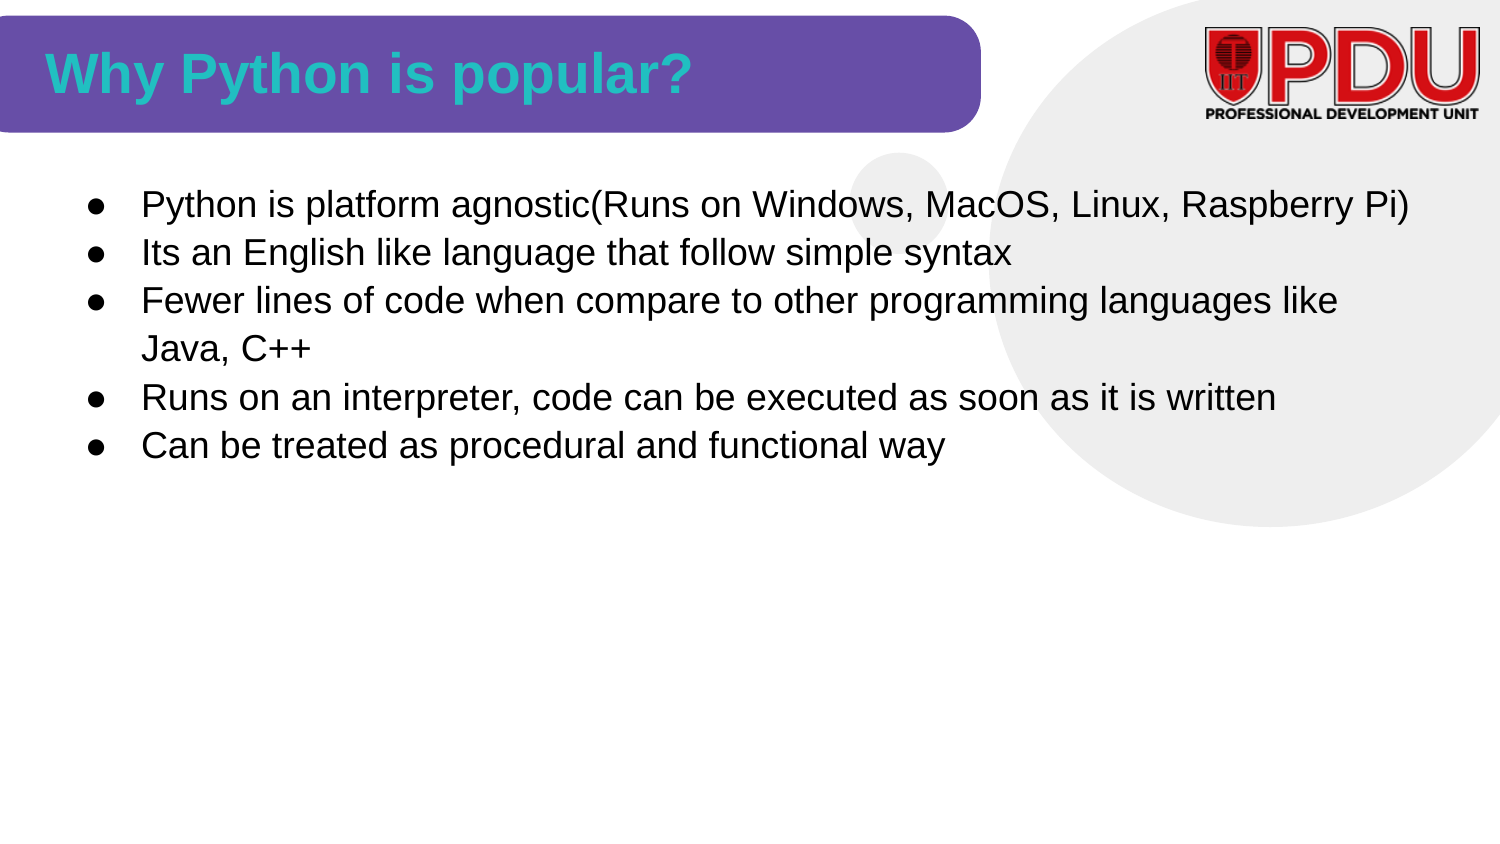

# Why Python is popular?
Python is platform agnostic(Runs on Windows, MacOS, Linux, Raspberry Pi)
Its an English like language that follow simple syntax
Fewer lines of code when compare to other programming languages like Java, C++
Runs on an interpreter, code can be executed as soon as it is written
Can be treated as procedural and functional way